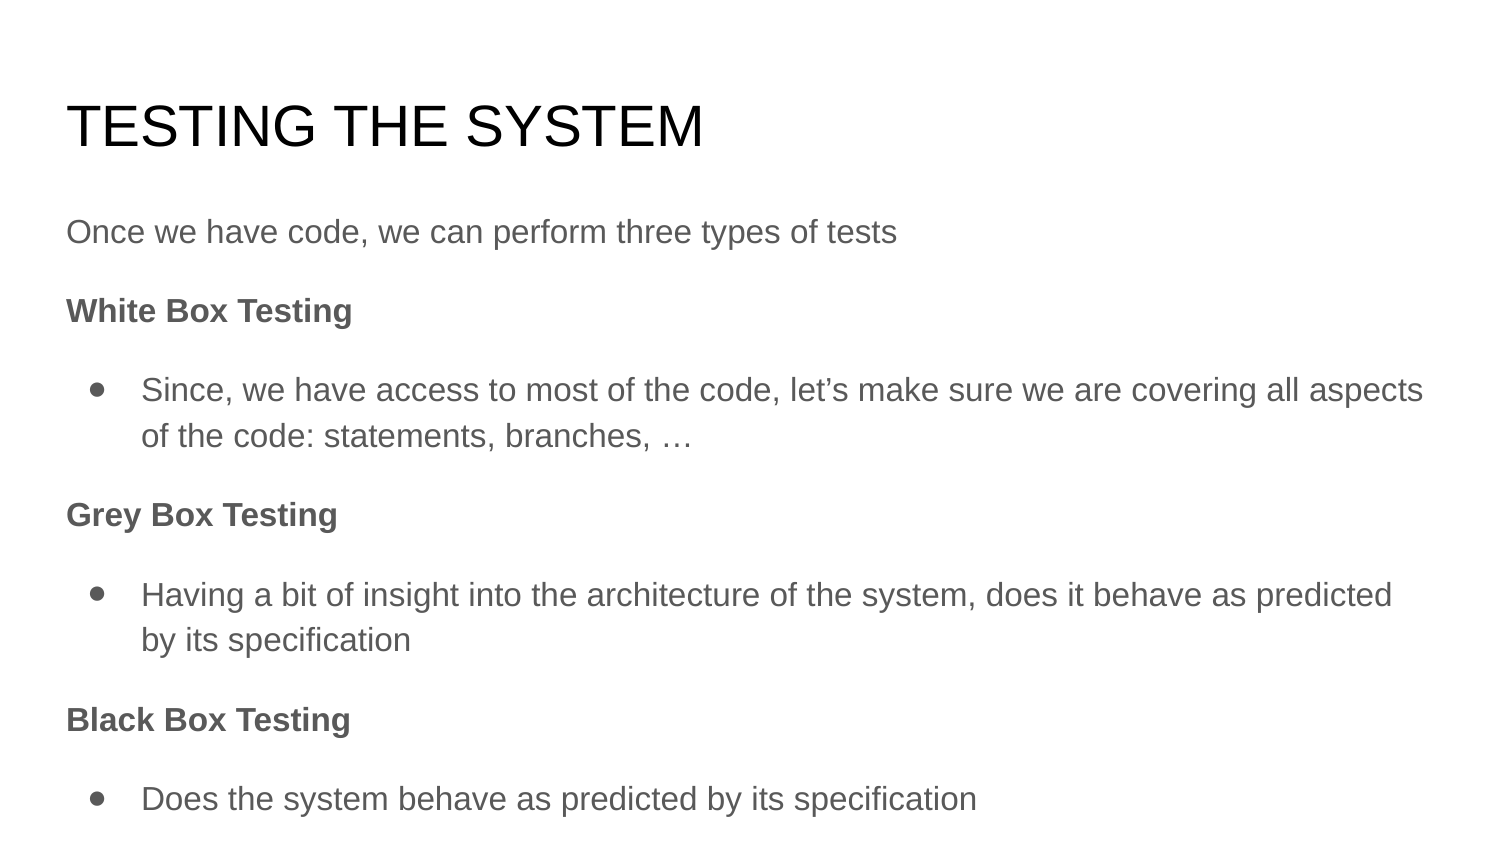

# TESTING THE SYSTEM
Once we have code, we can perform three types of tests
White Box Testing
Since, we have access to most of the code, let’s make sure we are covering all aspects of the code: statements, branches, …
Grey Box Testing
Having a bit of insight into the architecture of the system, does it behave as predicted by its specification
Black Box Testing
Does the system behave as predicted by its specification